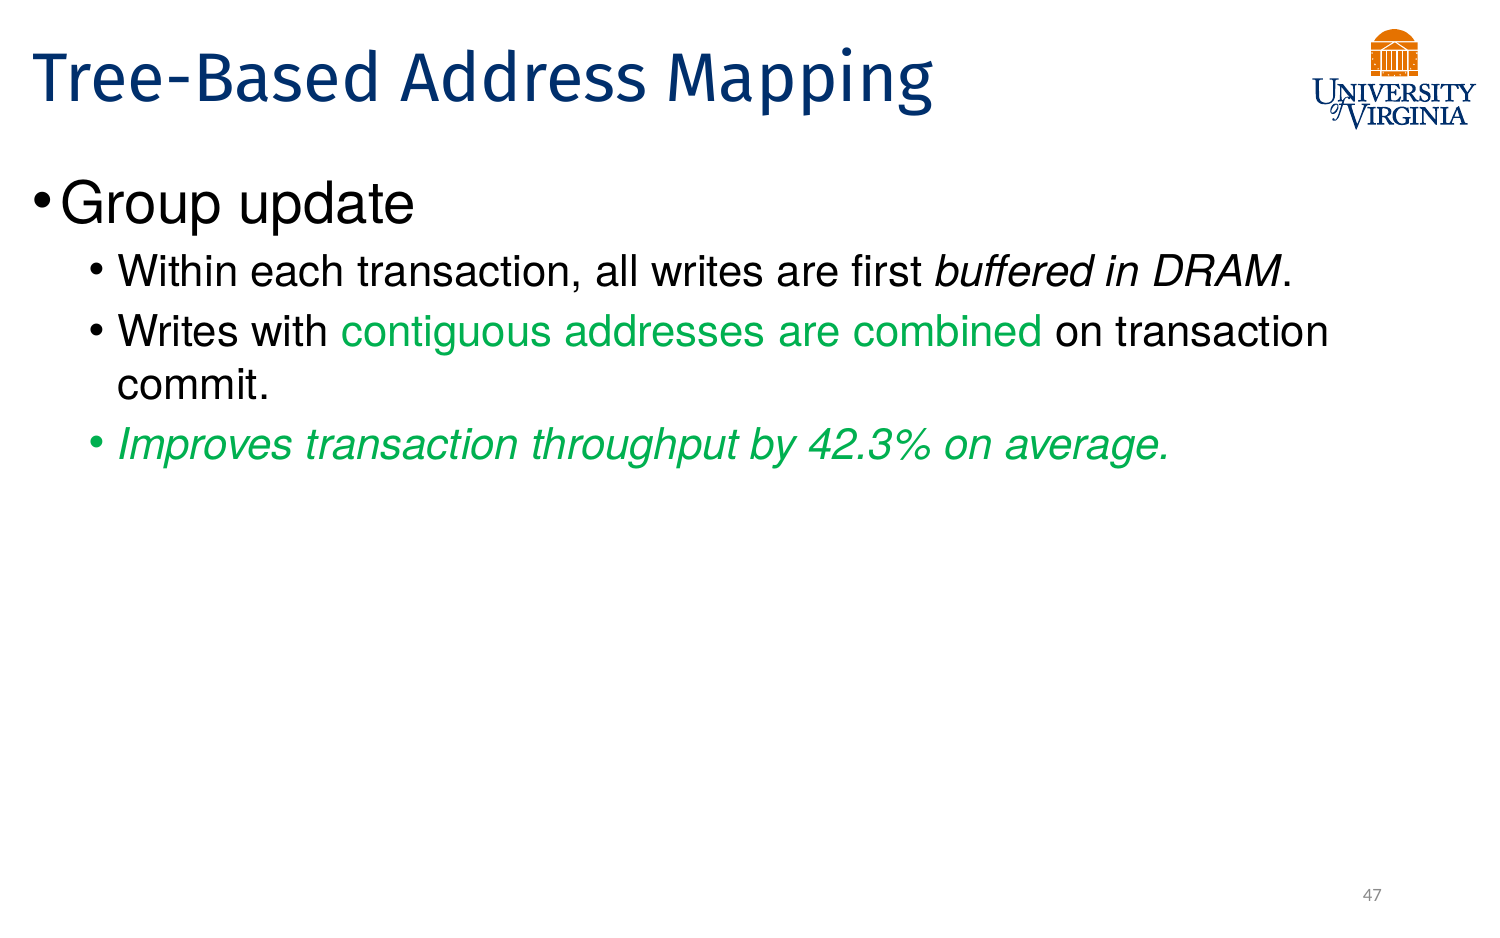

# Tree-Based Address Mapping
Group update
Within each transaction, all writes are first buffered in DRAM.
Writes with contiguous addresses are combined on transaction commit.
Improves transaction throughput by 42.3% on average.

47